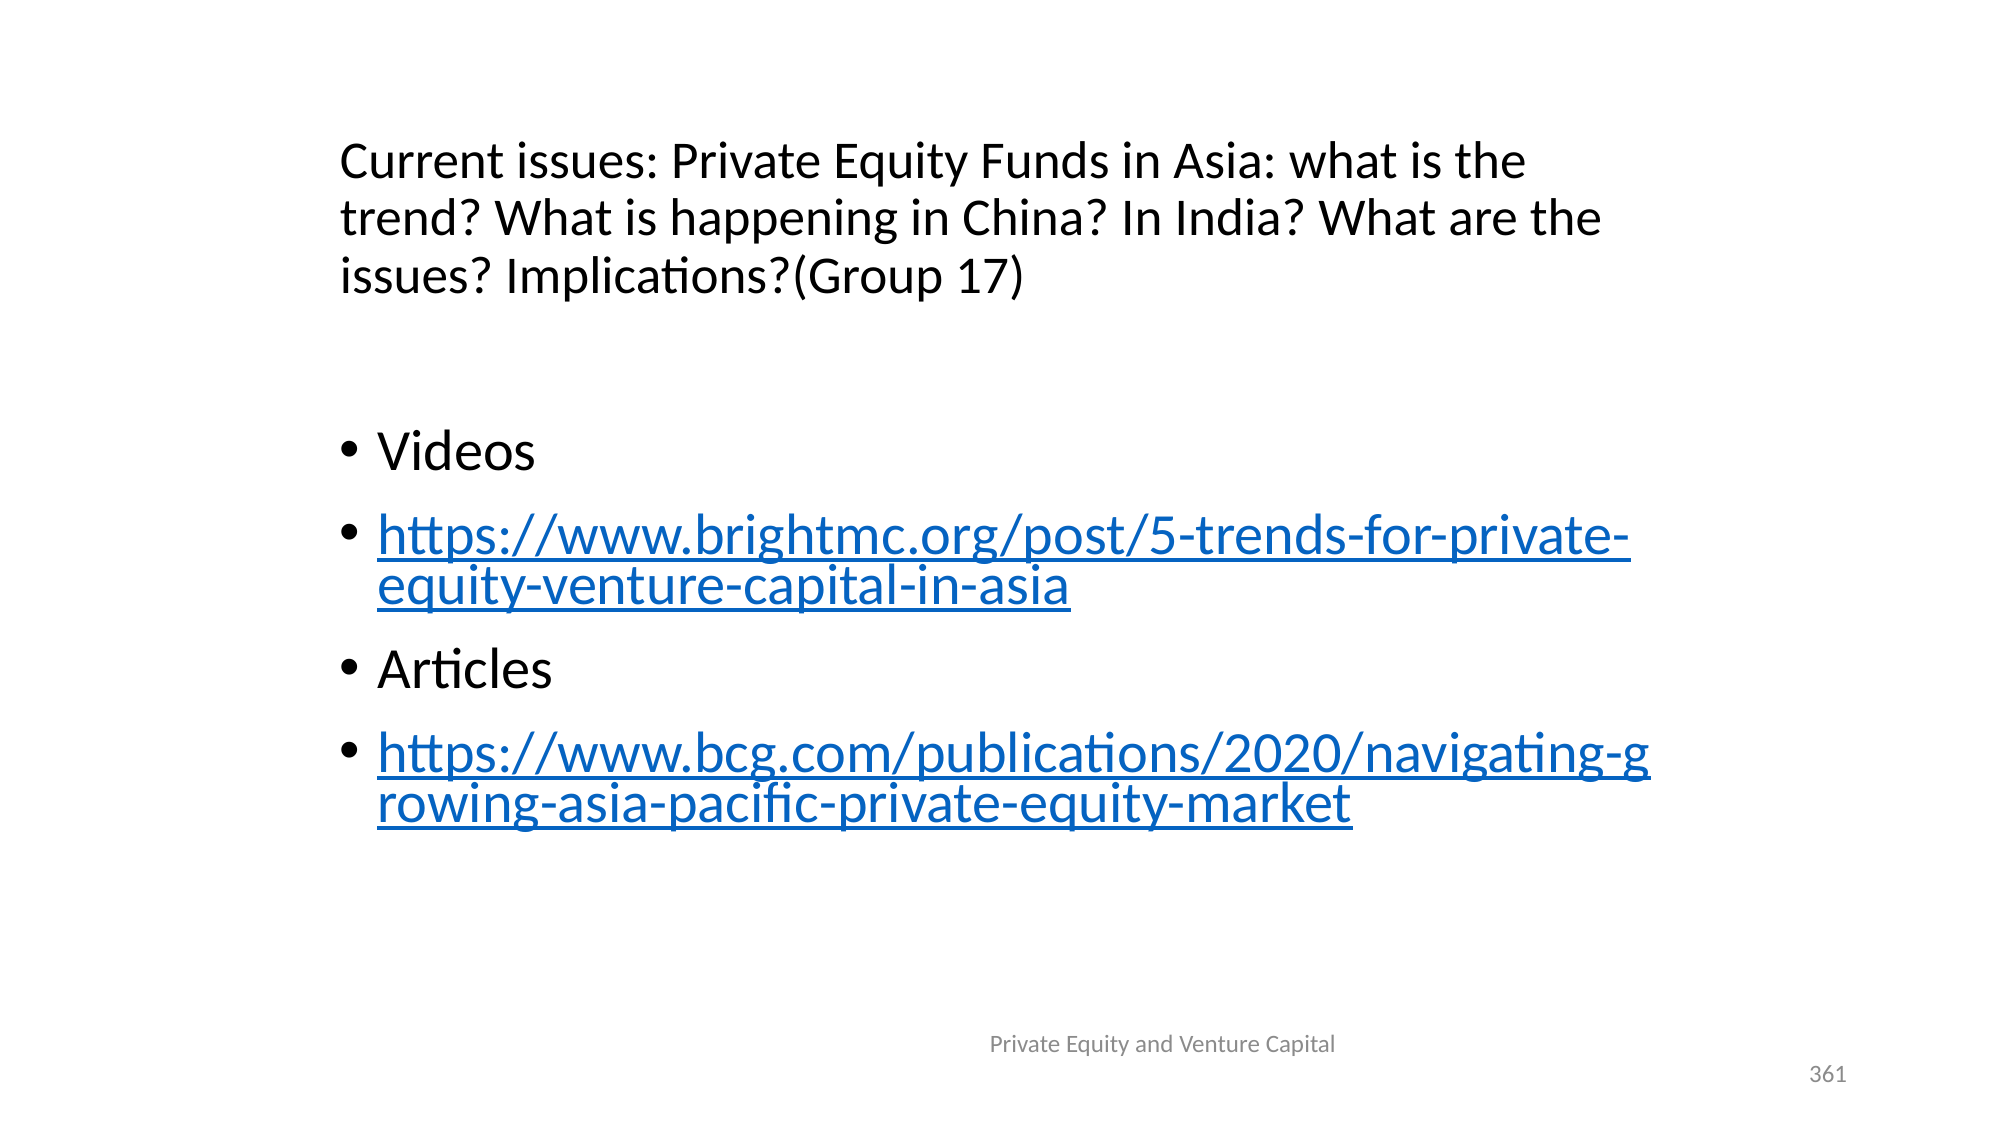

# Current issues: Private Equity Funds in Asia: what is the trend? What is happening in China? In India? What are the issues? Implications?(Group 17)
Videos
https://www.brightmc.org/post/5-trends-for-private-equity-venture-capital-in-asia
Articles
https://www.bcg.com/publications/2020/navigating-growing-asia-pacific-private-equity-market

Private Equity and Venture Capital
361